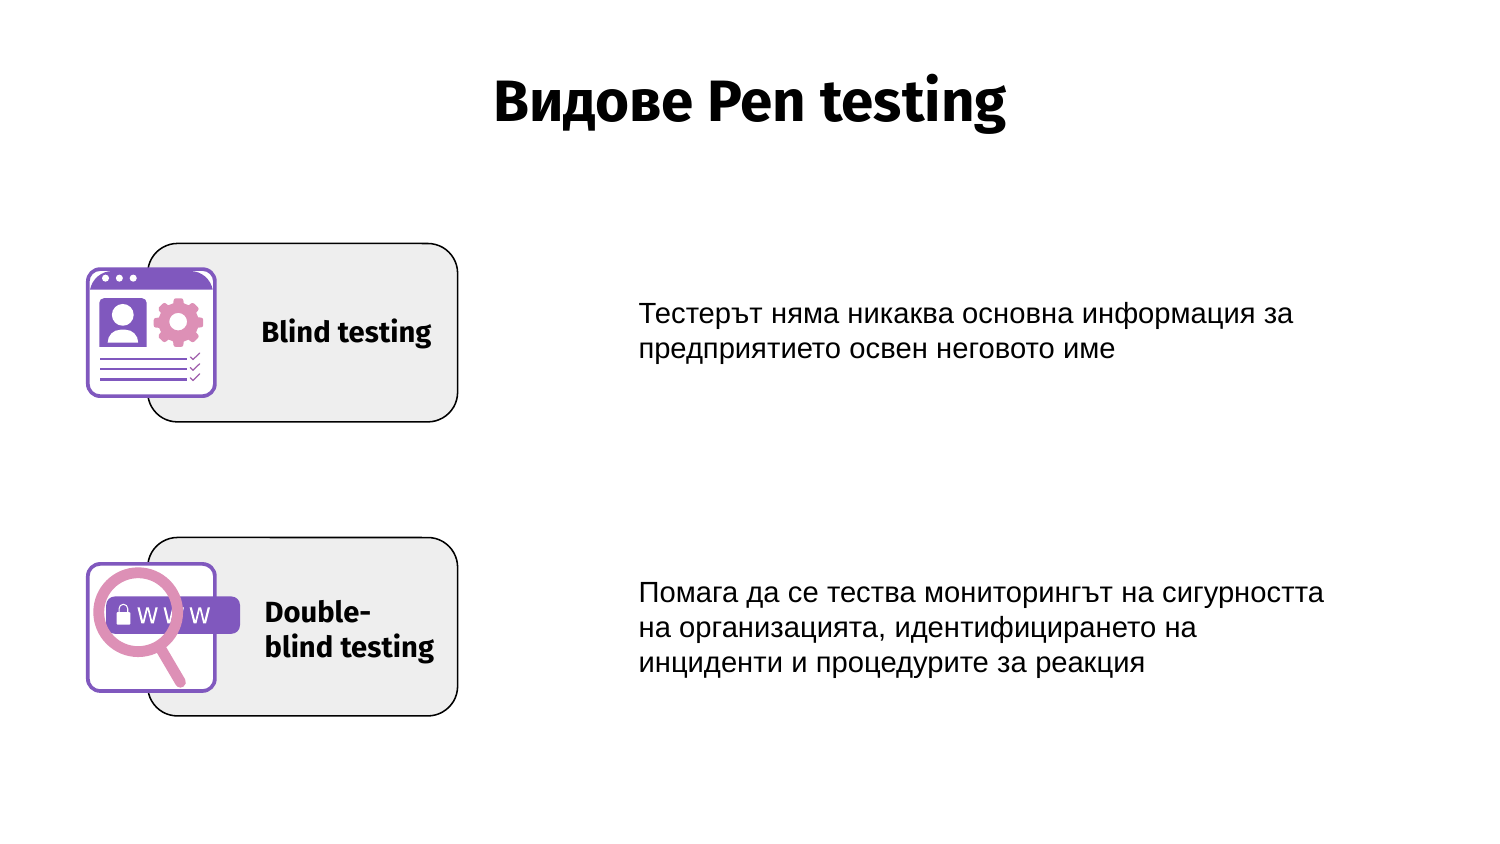

# Видове Pen testing

Тестерът няма никаква основна информация за предприятието освен неговото име
Blind testing

Помага да се тества мониторингът на сигурността на организацията, идентифицирането на инциденти и процедурите за реакция
Double-blind testing